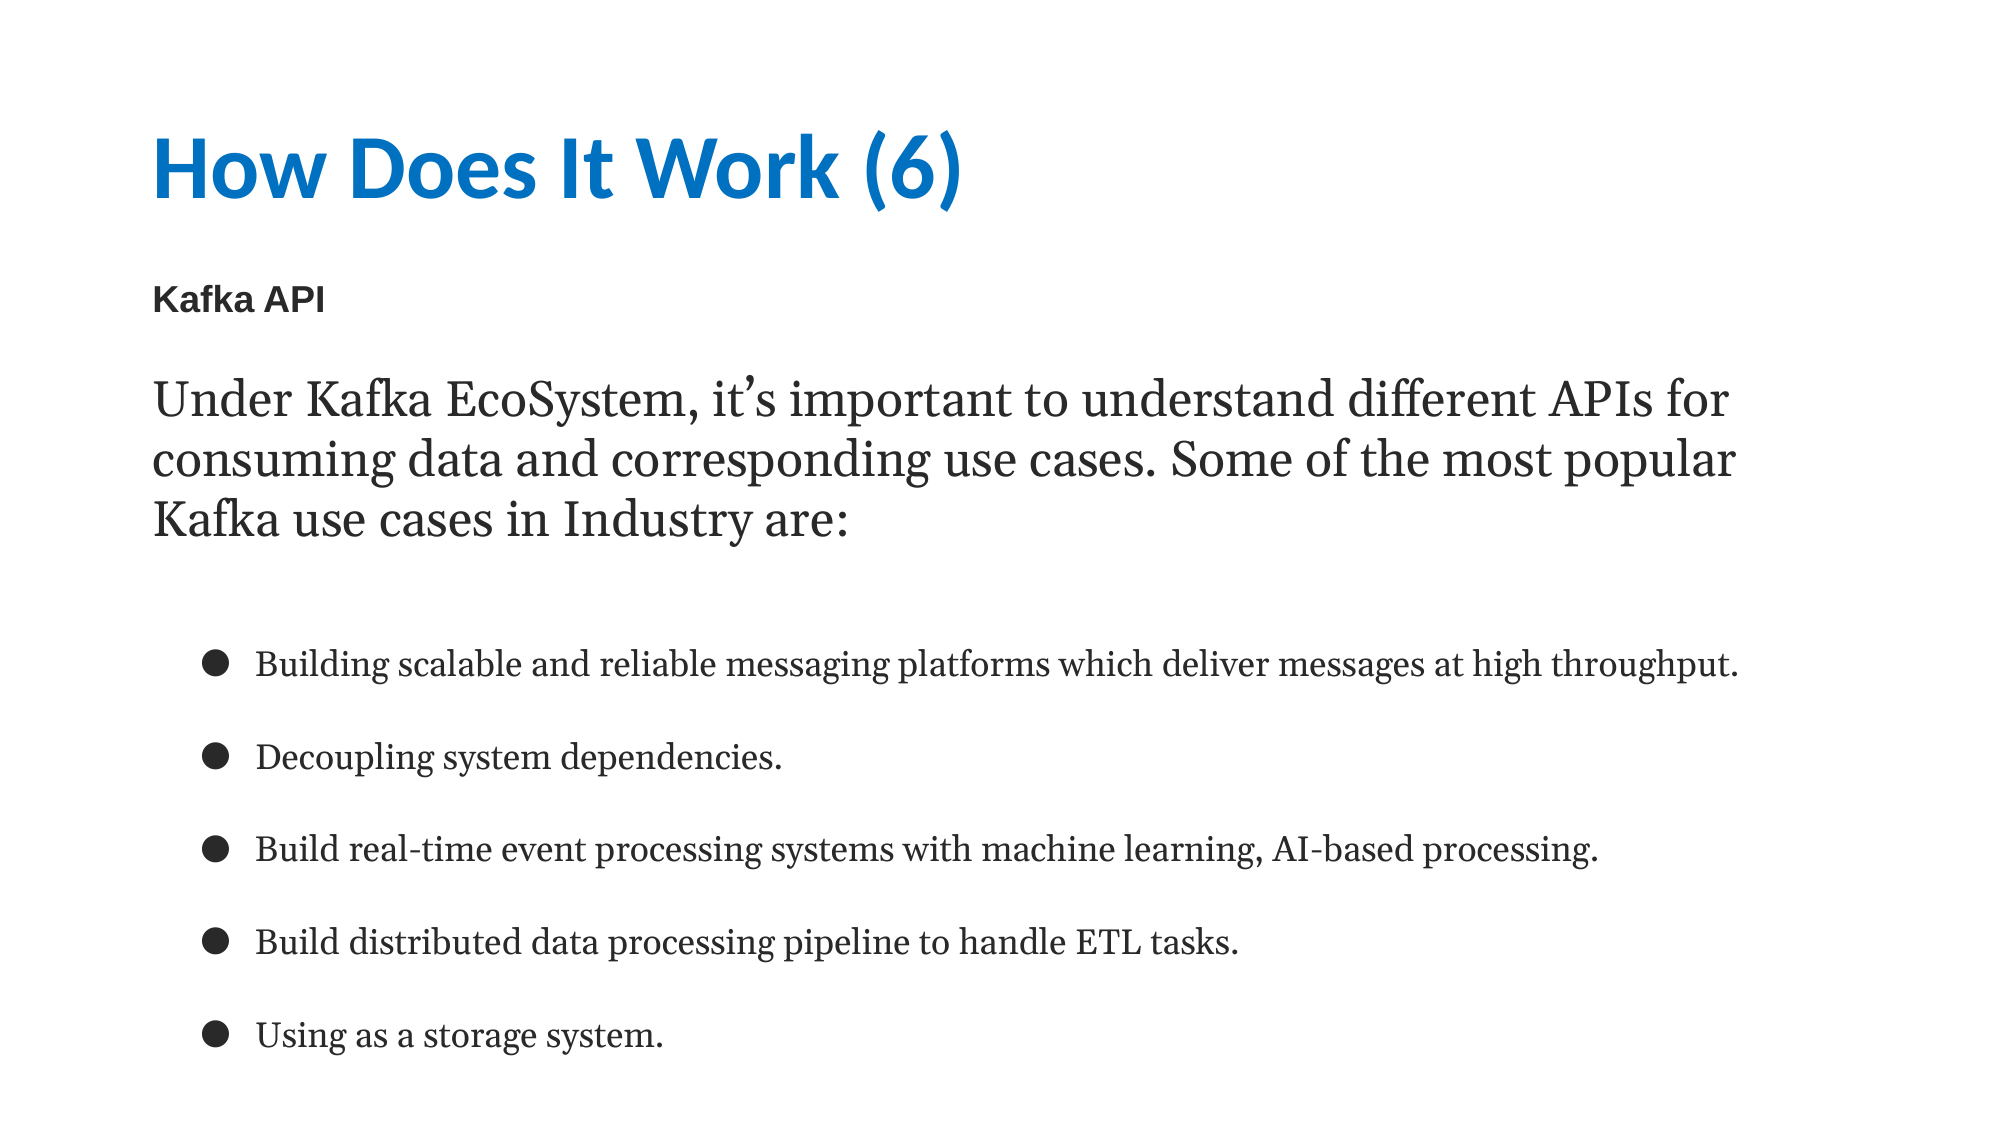

# How Does It Work (6)
Kafka API
Under Kafka EcoSystem, it’s important to understand different APIs for consuming data and corresponding use cases. Some of the most popular Kafka use cases in Industry are:
Building scalable and reliable messaging platforms which deliver messages at high throughput.
Decoupling system dependencies.
Build real-time event processing systems with machine learning, AI-based processing.
Build distributed data processing pipeline to handle ETL tasks.
Using as a storage system.